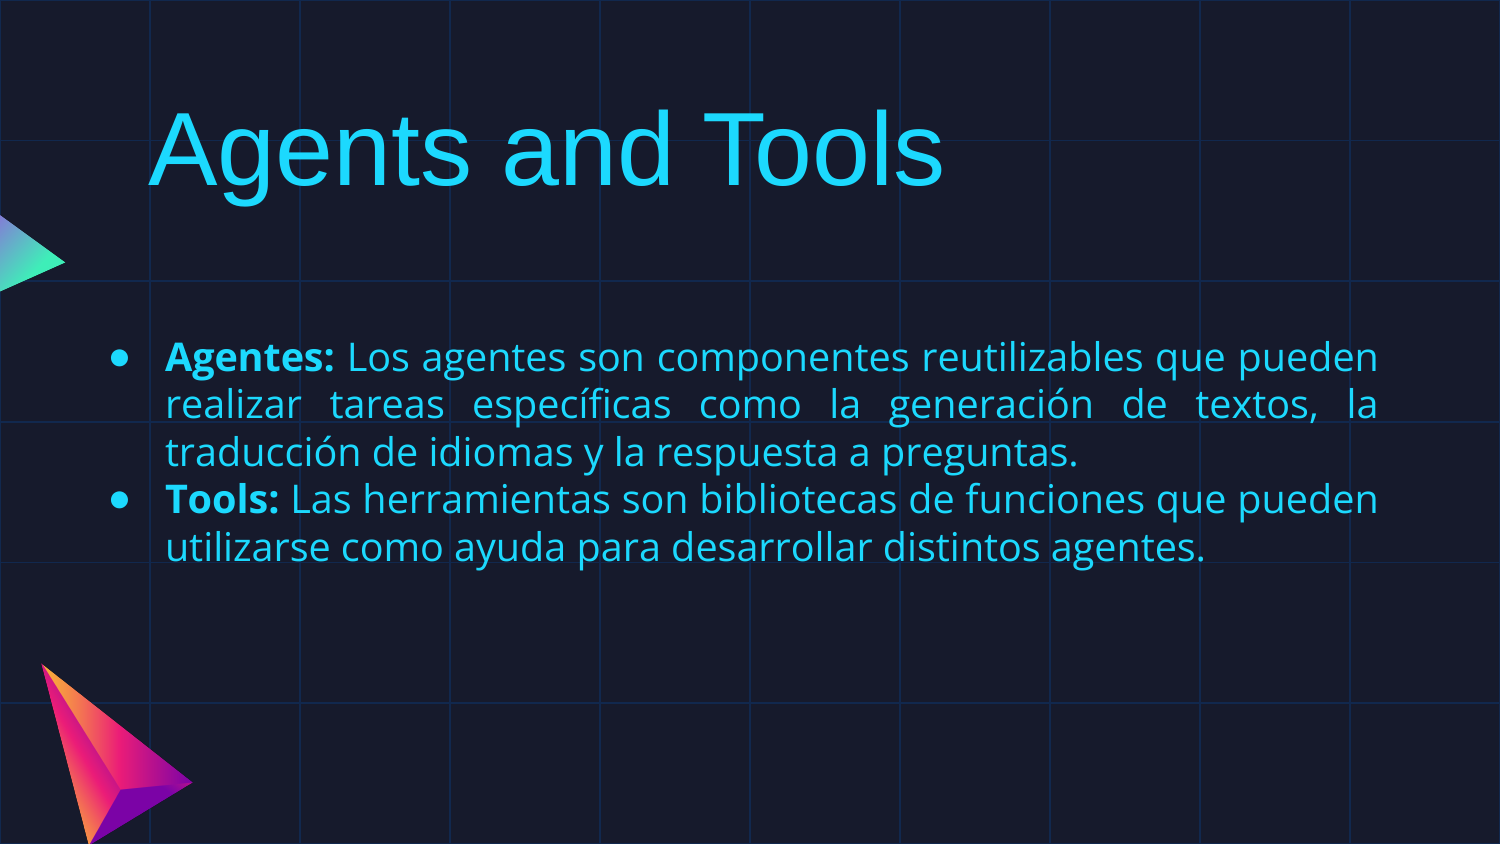

# Agents and Tools
Agentes: Los agentes son componentes reutilizables que pueden realizar tareas específicas como la generación de textos, la traducción de idiomas y la respuesta a preguntas.
Tools: Las herramientas son bibliotecas de funciones que pueden utilizarse como ayuda para desarrollar distintos agentes.